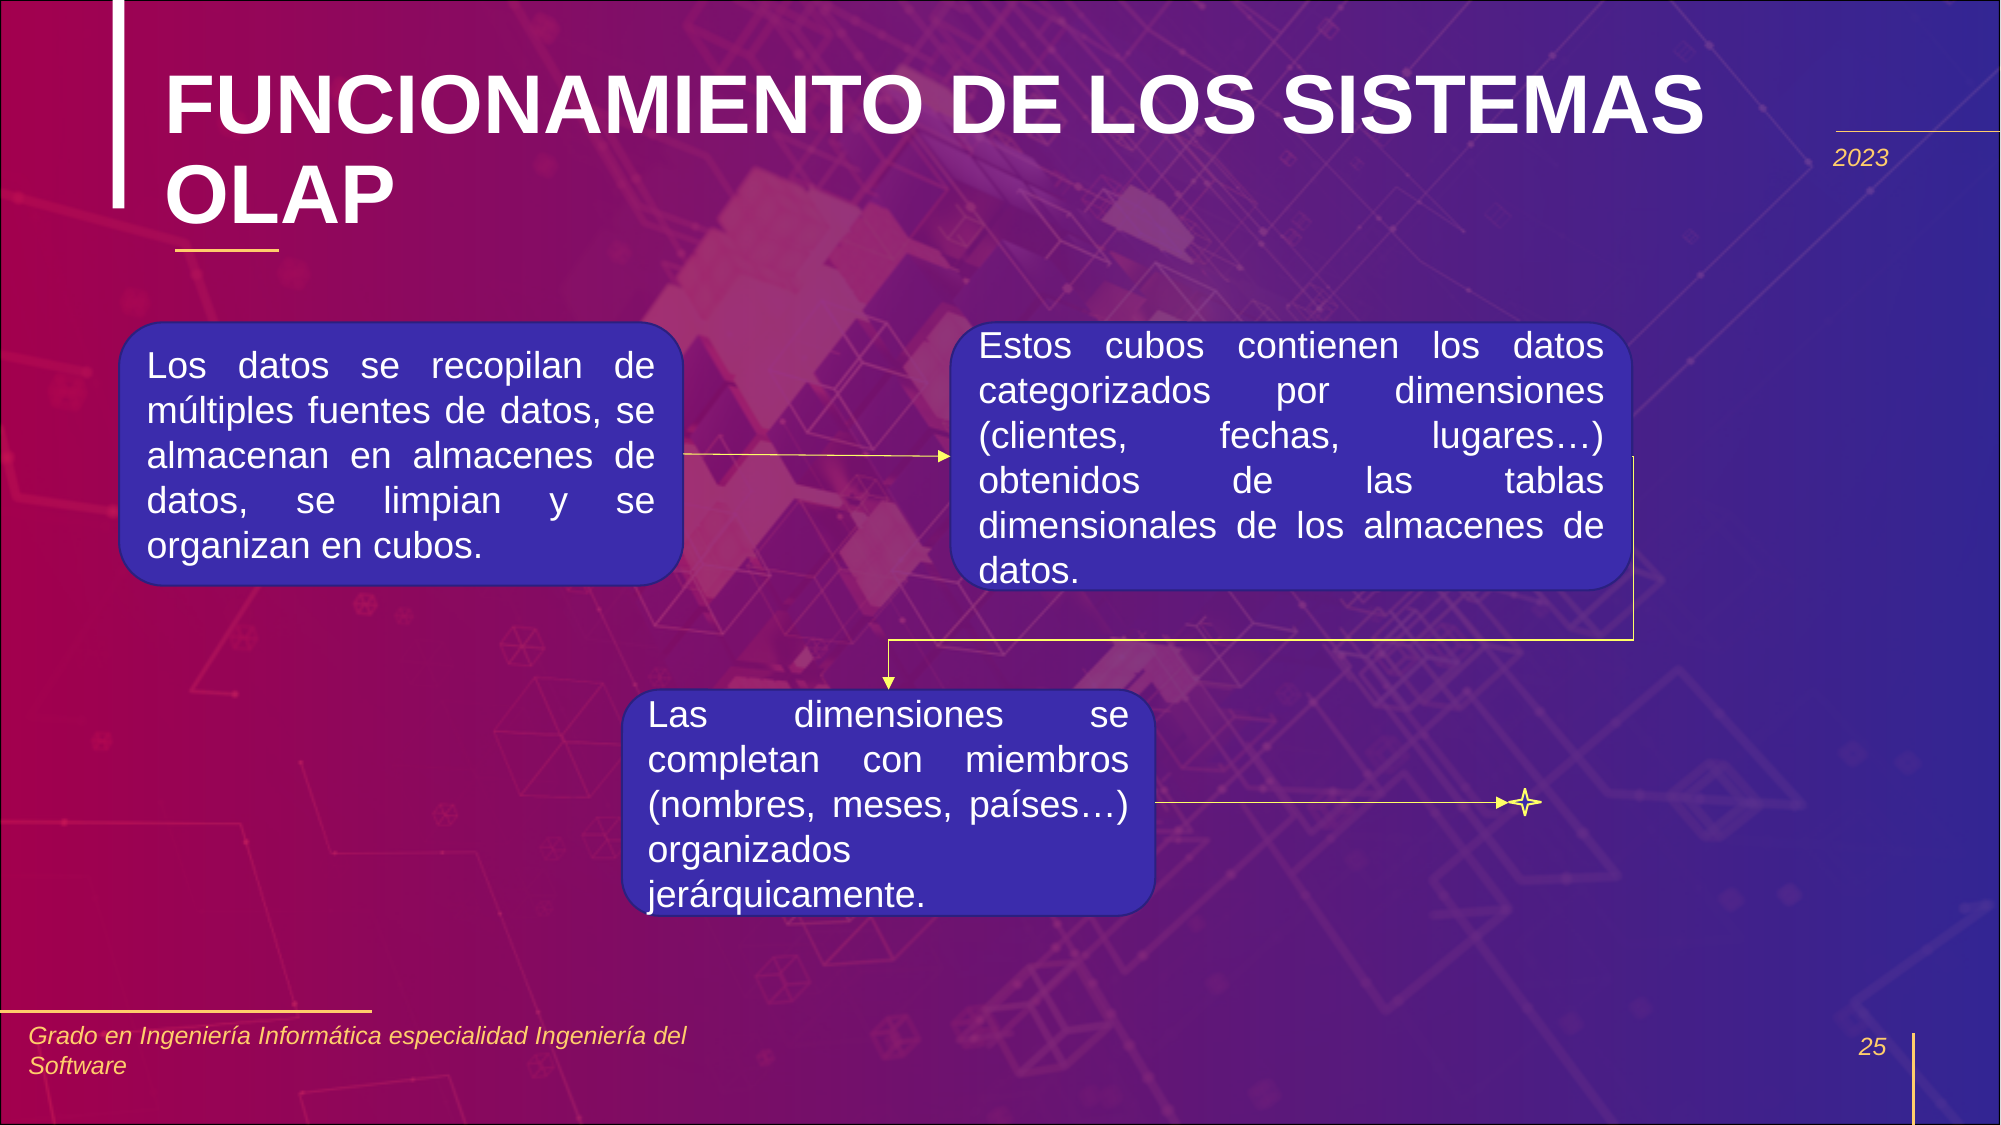

# FUNCIONAMIENTO DE LOS SISTEMAS OLAP
2023
Estos cubos contienen los datos categorizados por dimensiones (clientes, fechas, lugares…) obtenidos de las tablas dimensionales de los almacenes de datos.
Los datos se recopilan de múltiples fuentes de datos, se almacenan en almacenes de datos, se limpian y se organizan en cubos.
Las dimensiones se completan con miembros (nombres, meses, países…) organizados jerárquicamente.

25
Grado en Ingeniería Informática especialidad Ingeniería del Software